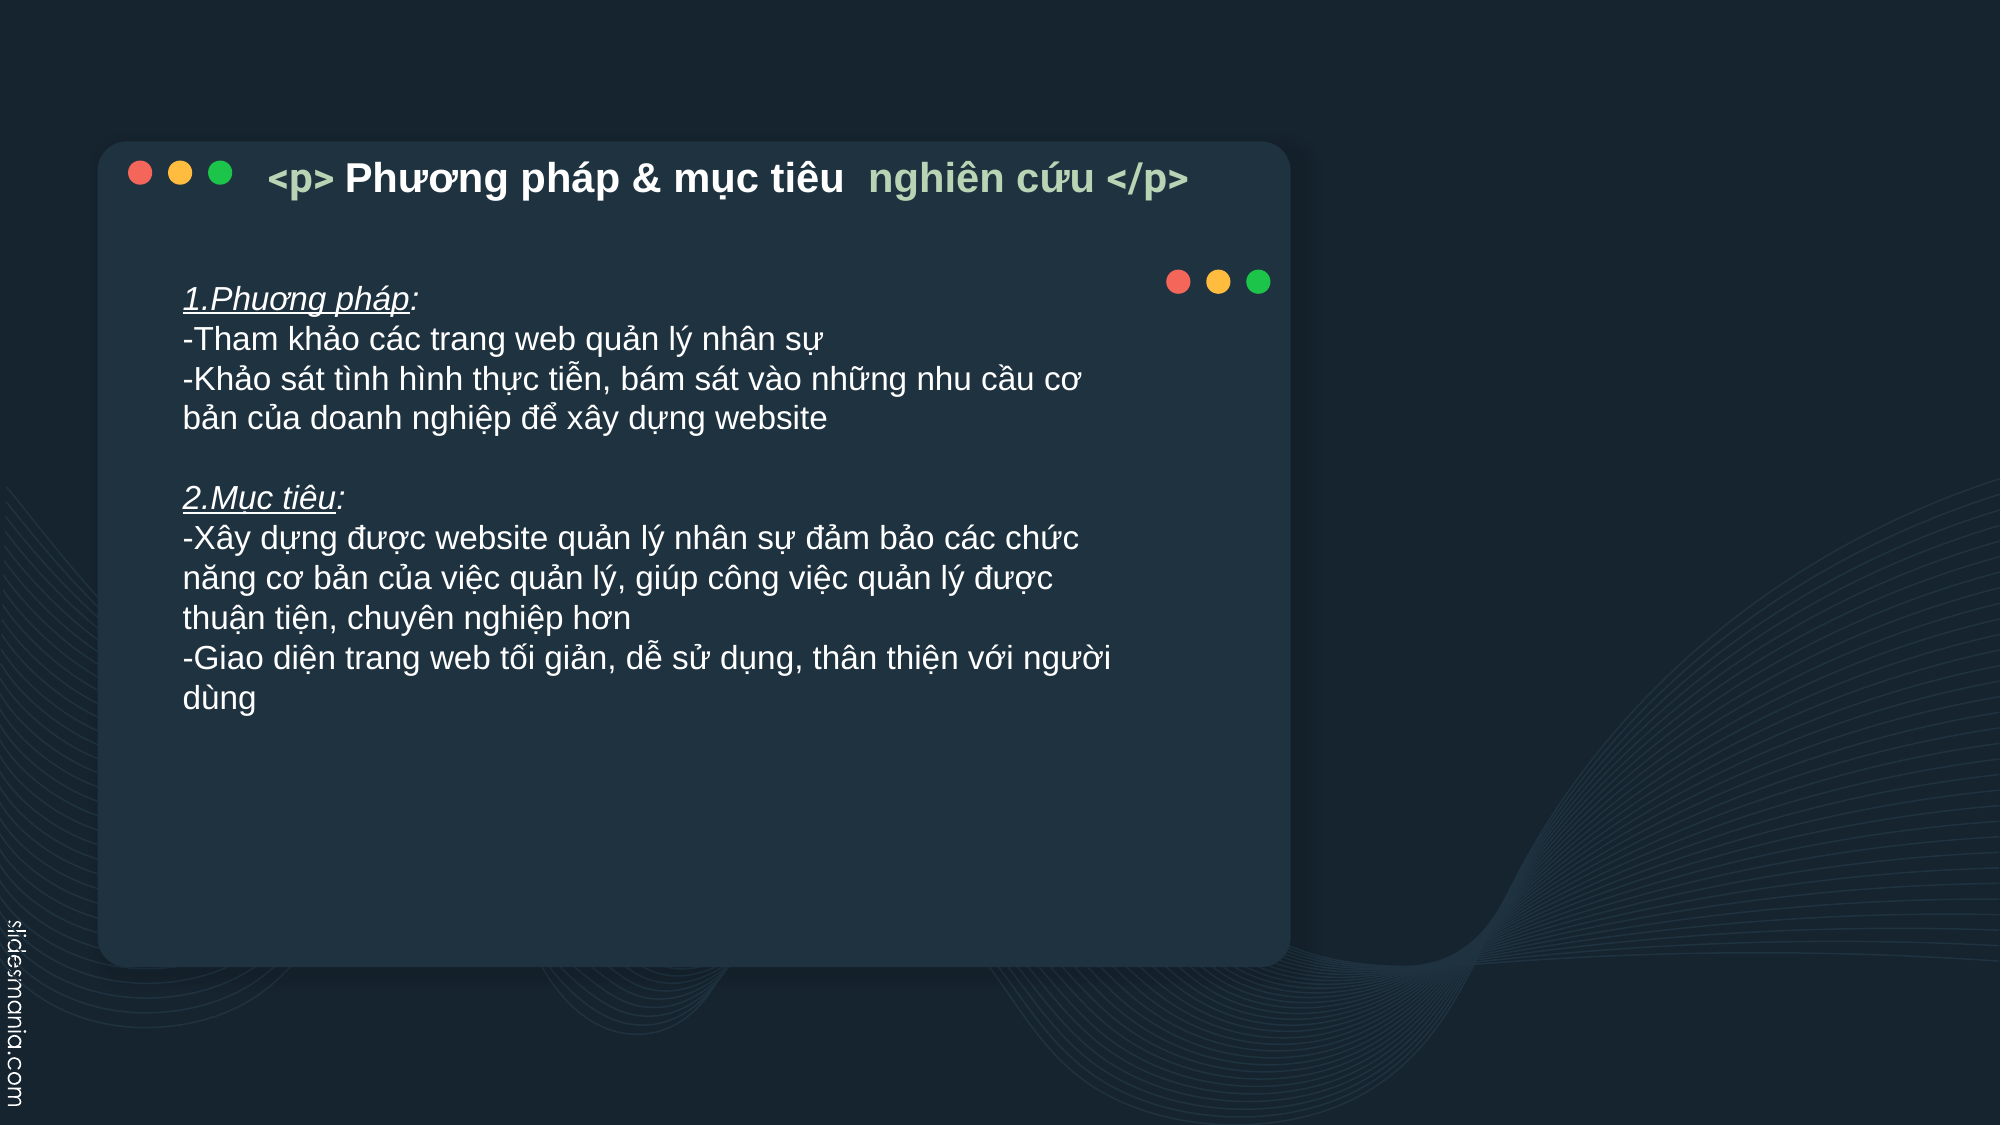

# <p> Phương pháp & mục tiêu  nghiên cứu </p>

1.Phuơng pháp:
-Tham khảo các trang web quản lý nhân sự
-Khảo sát tình hình thực tiễn, bám sát vào những nhu cầu cơ bản của doanh nghiệp để xây dựng website

2.Mục tiêu:
-Xây dựng được website quản lý nhân sự đảm bảo các chức năng cơ bản của việc quản lý, giúp công việc quản lý được thuận tiện, chuyên nghiệp hơn
-Giao diện trang web tối giản, dễ sử dụng, thân thiện với người dùng